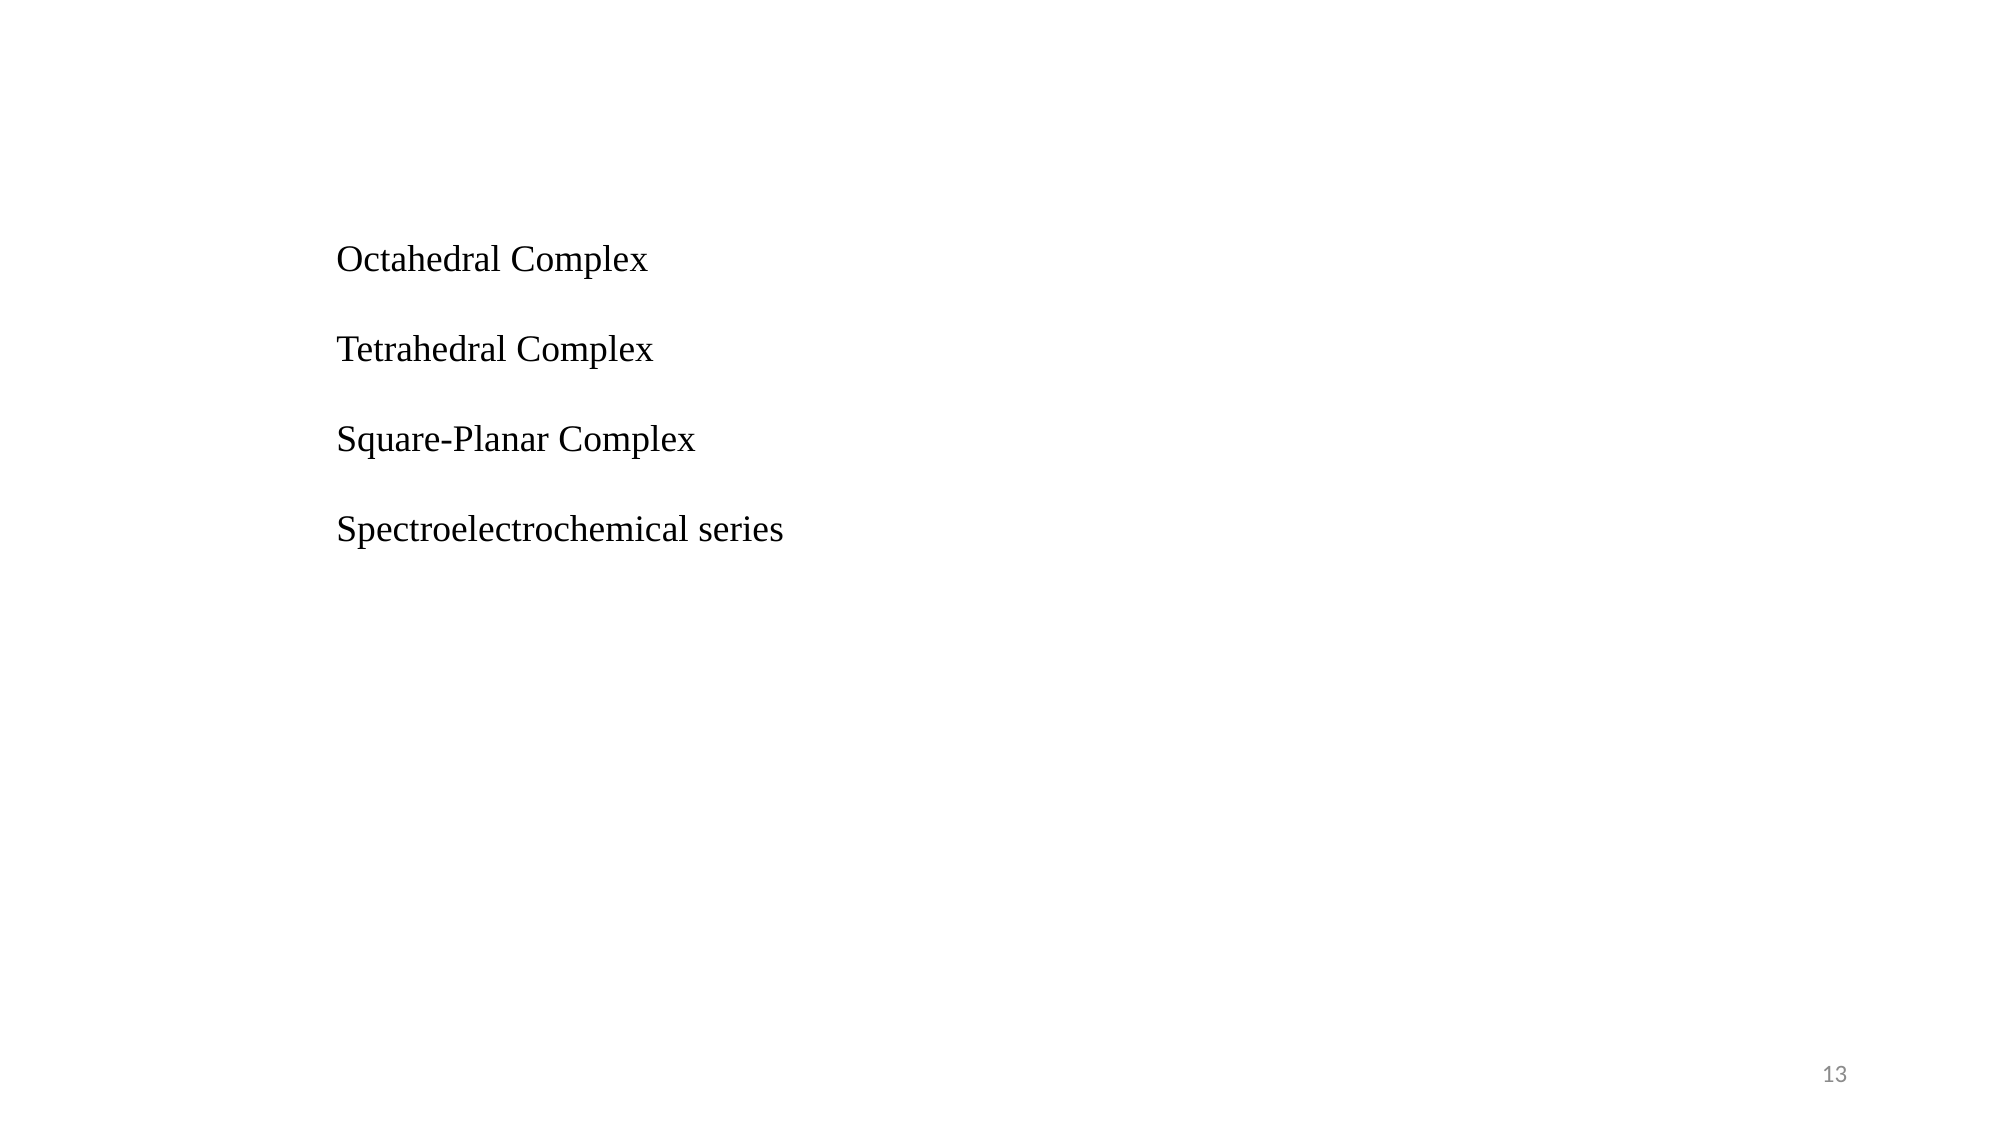

Octahedral Complex

Tetrahedral Complex

Square-Planar Complex

Spectroelectrochemical series

13